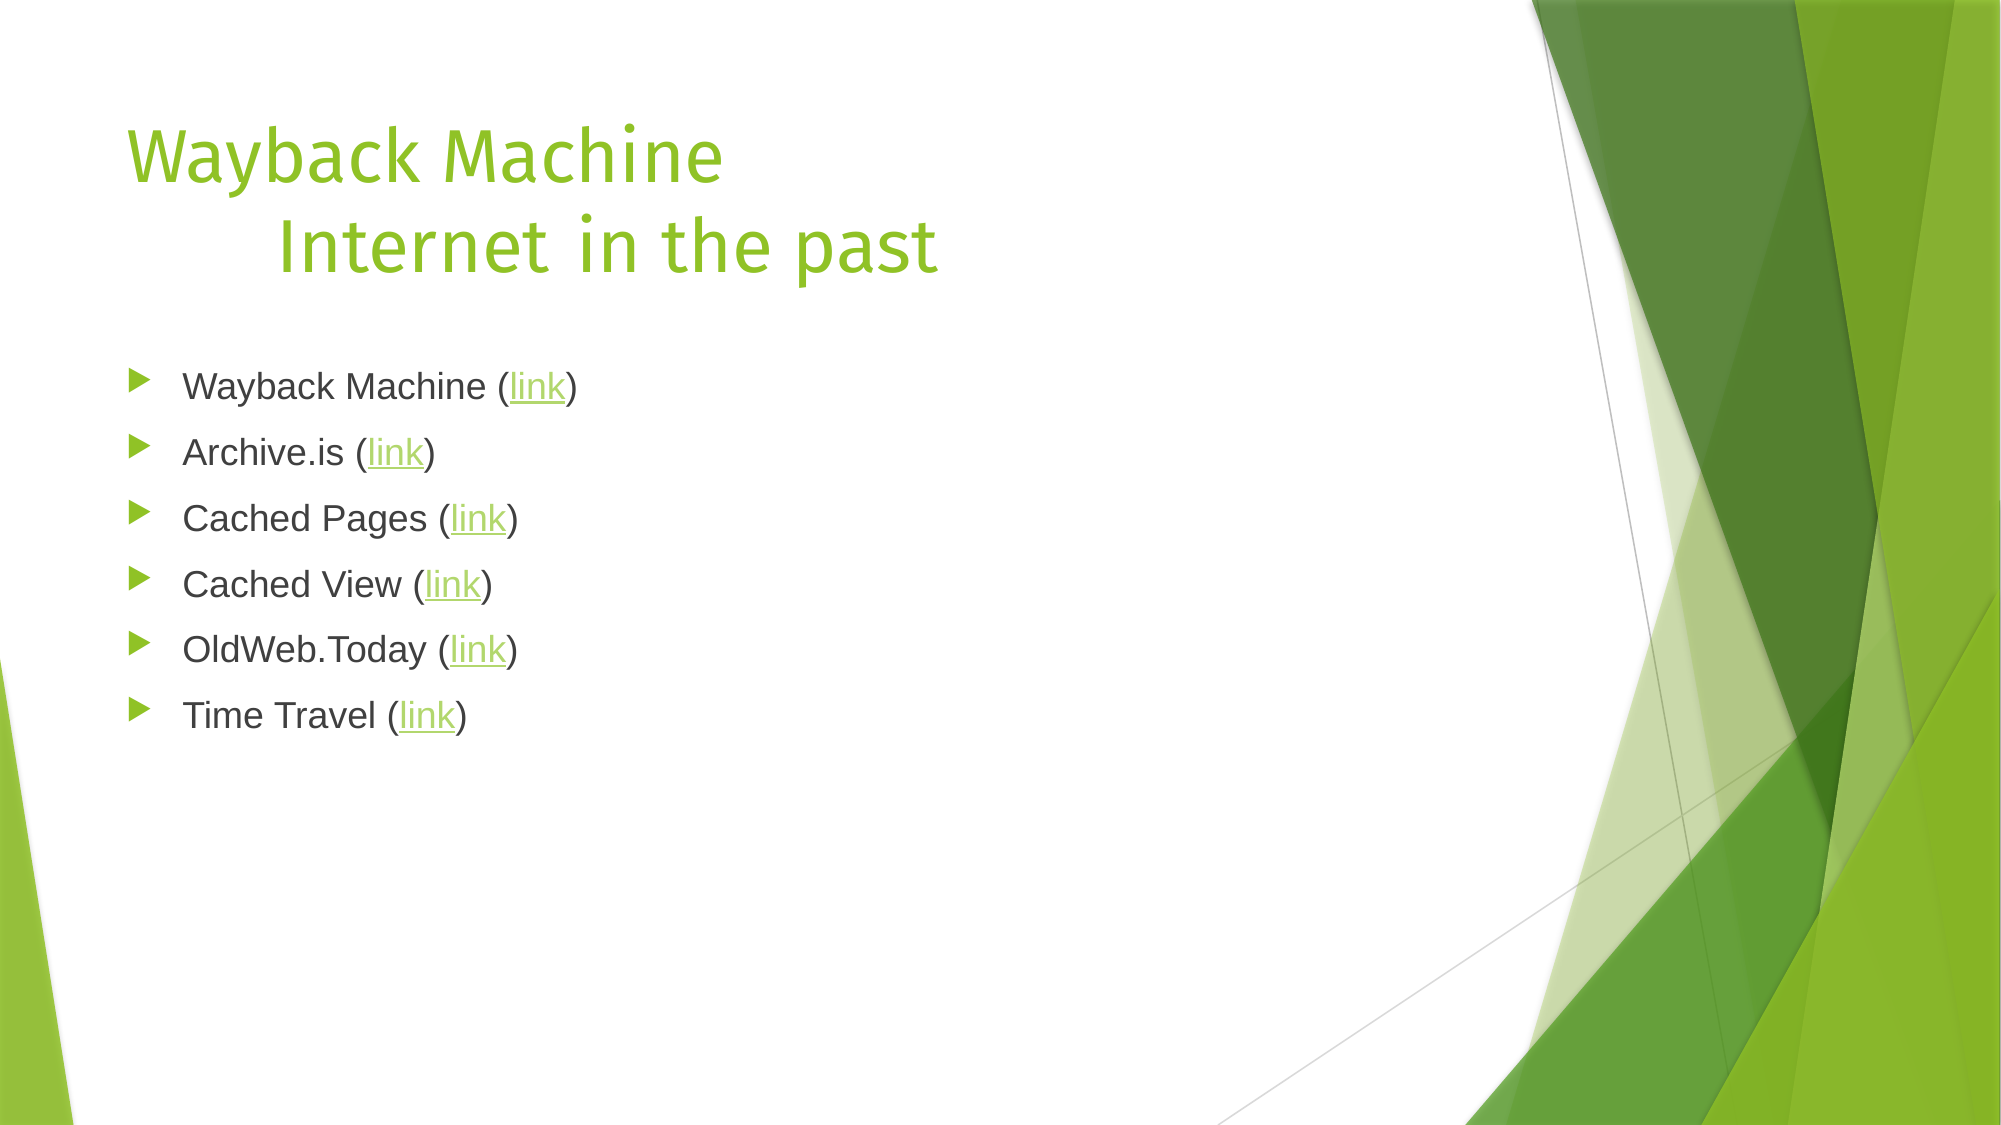

# Wayback Machine Internet 	in the past
Wayback Machine (link)
Archive.is (link)
Cached Pages (link)
Cached View (link)
OldWeb.Today (link)
Time Travel (link)